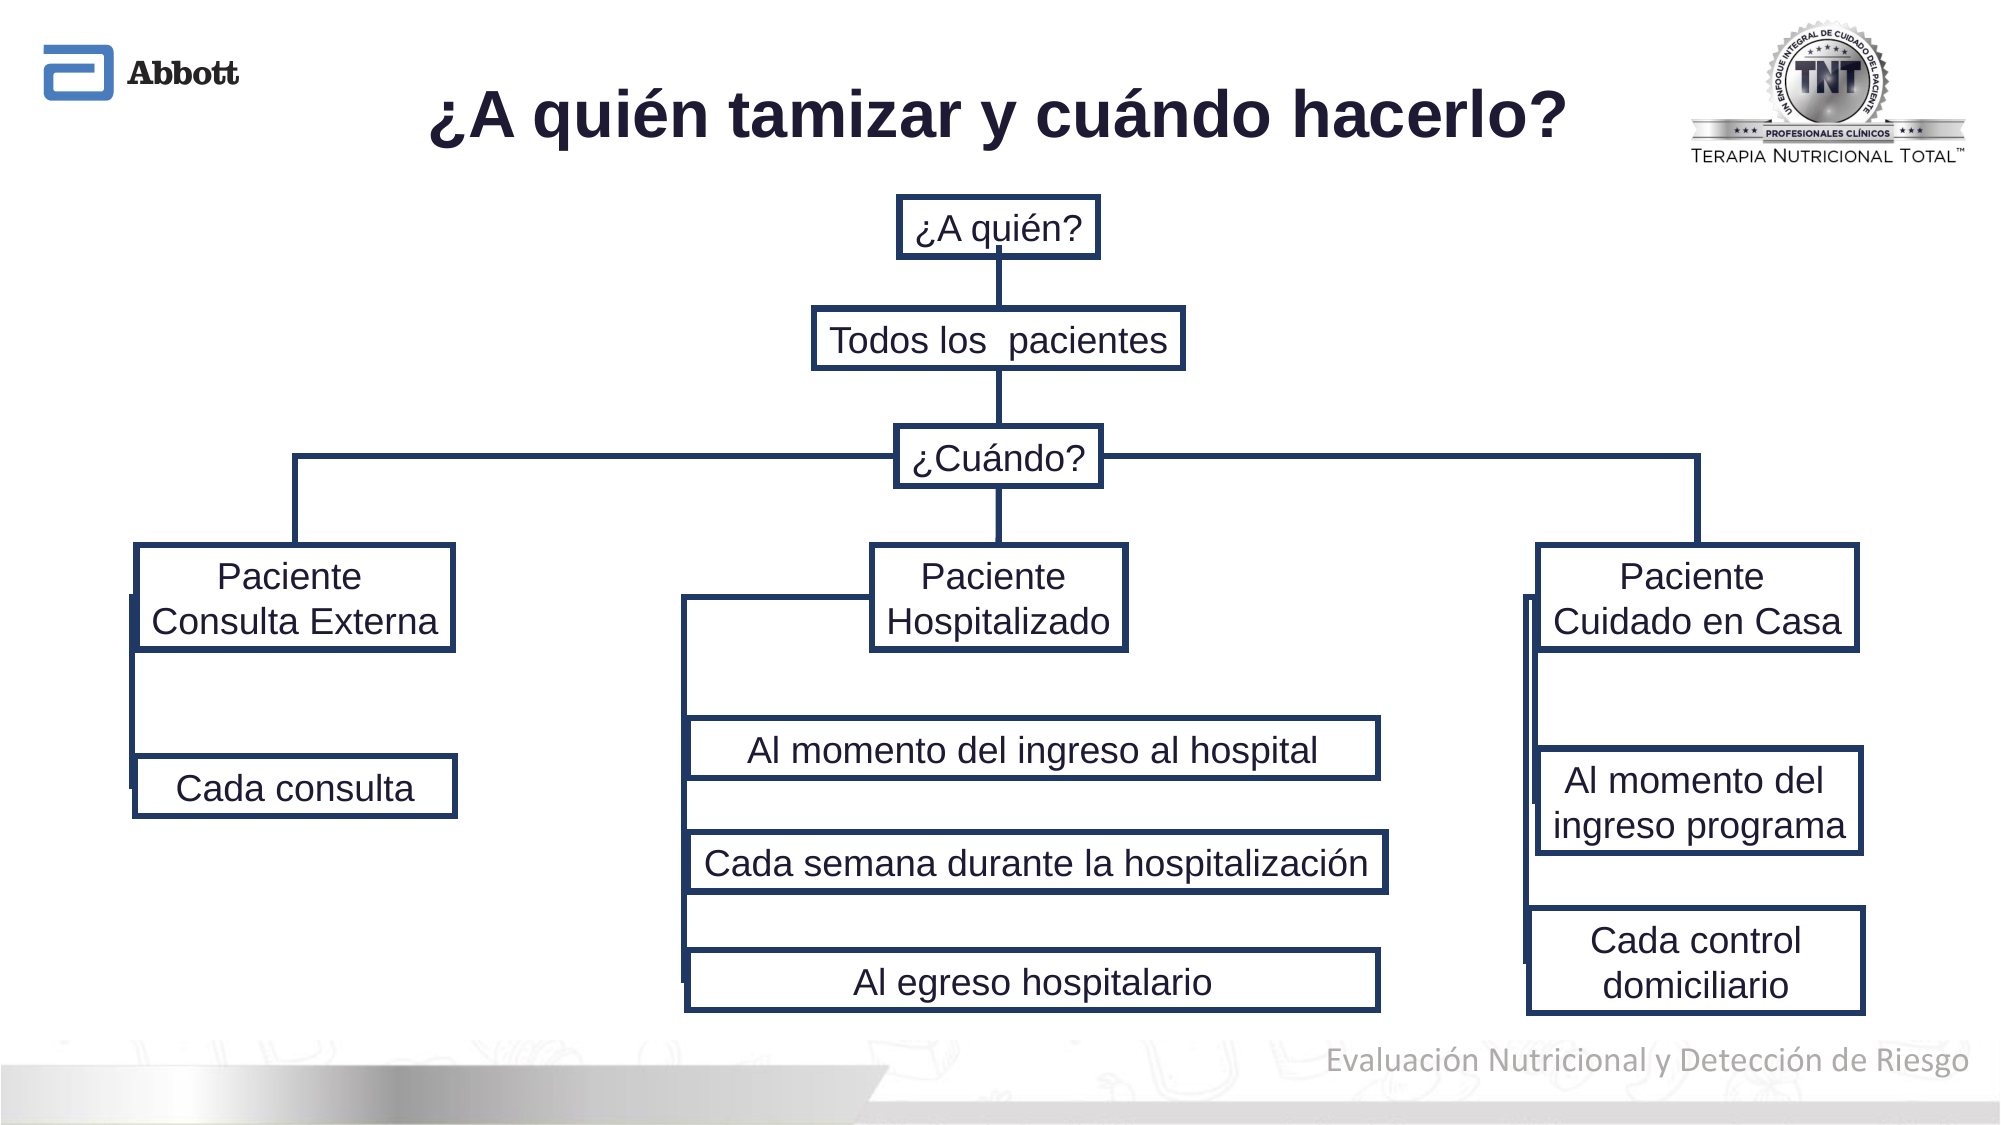

# ¿A quién tamizar y cuándo hacerlo?
¿A quién?
Todos los  pacientes
¿Cuándo?
Paciente
Consulta Externa
Paciente
Hospitalizado
Paciente
Cuidado en Casa
Al momento del ingreso al hospital
Al momento del
ingreso programa
Cada consulta
Cada semana durante la hospitalización
Cada control domiciliario
Al egreso hospitalario